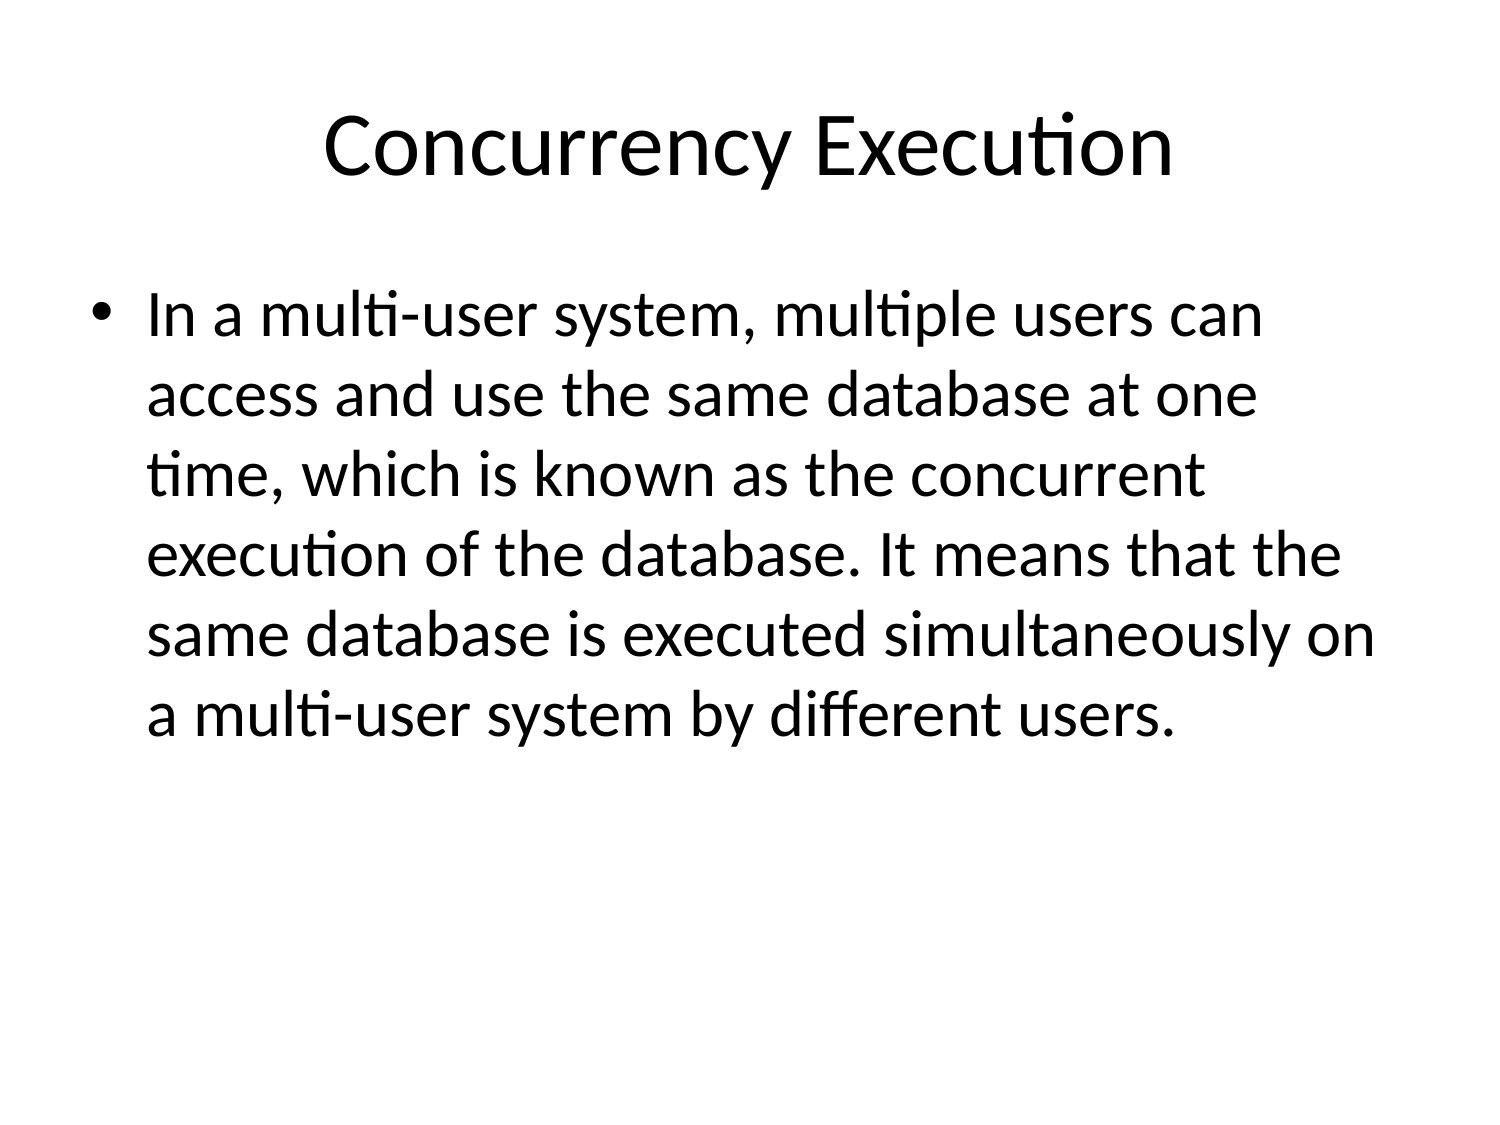

# Concurrency Execution
In a multi-user system, multiple users can access and use the same database at one time, which is known as the concurrent execution of the database. It means that the same database is executed simultaneously on a multi-user system by different users.